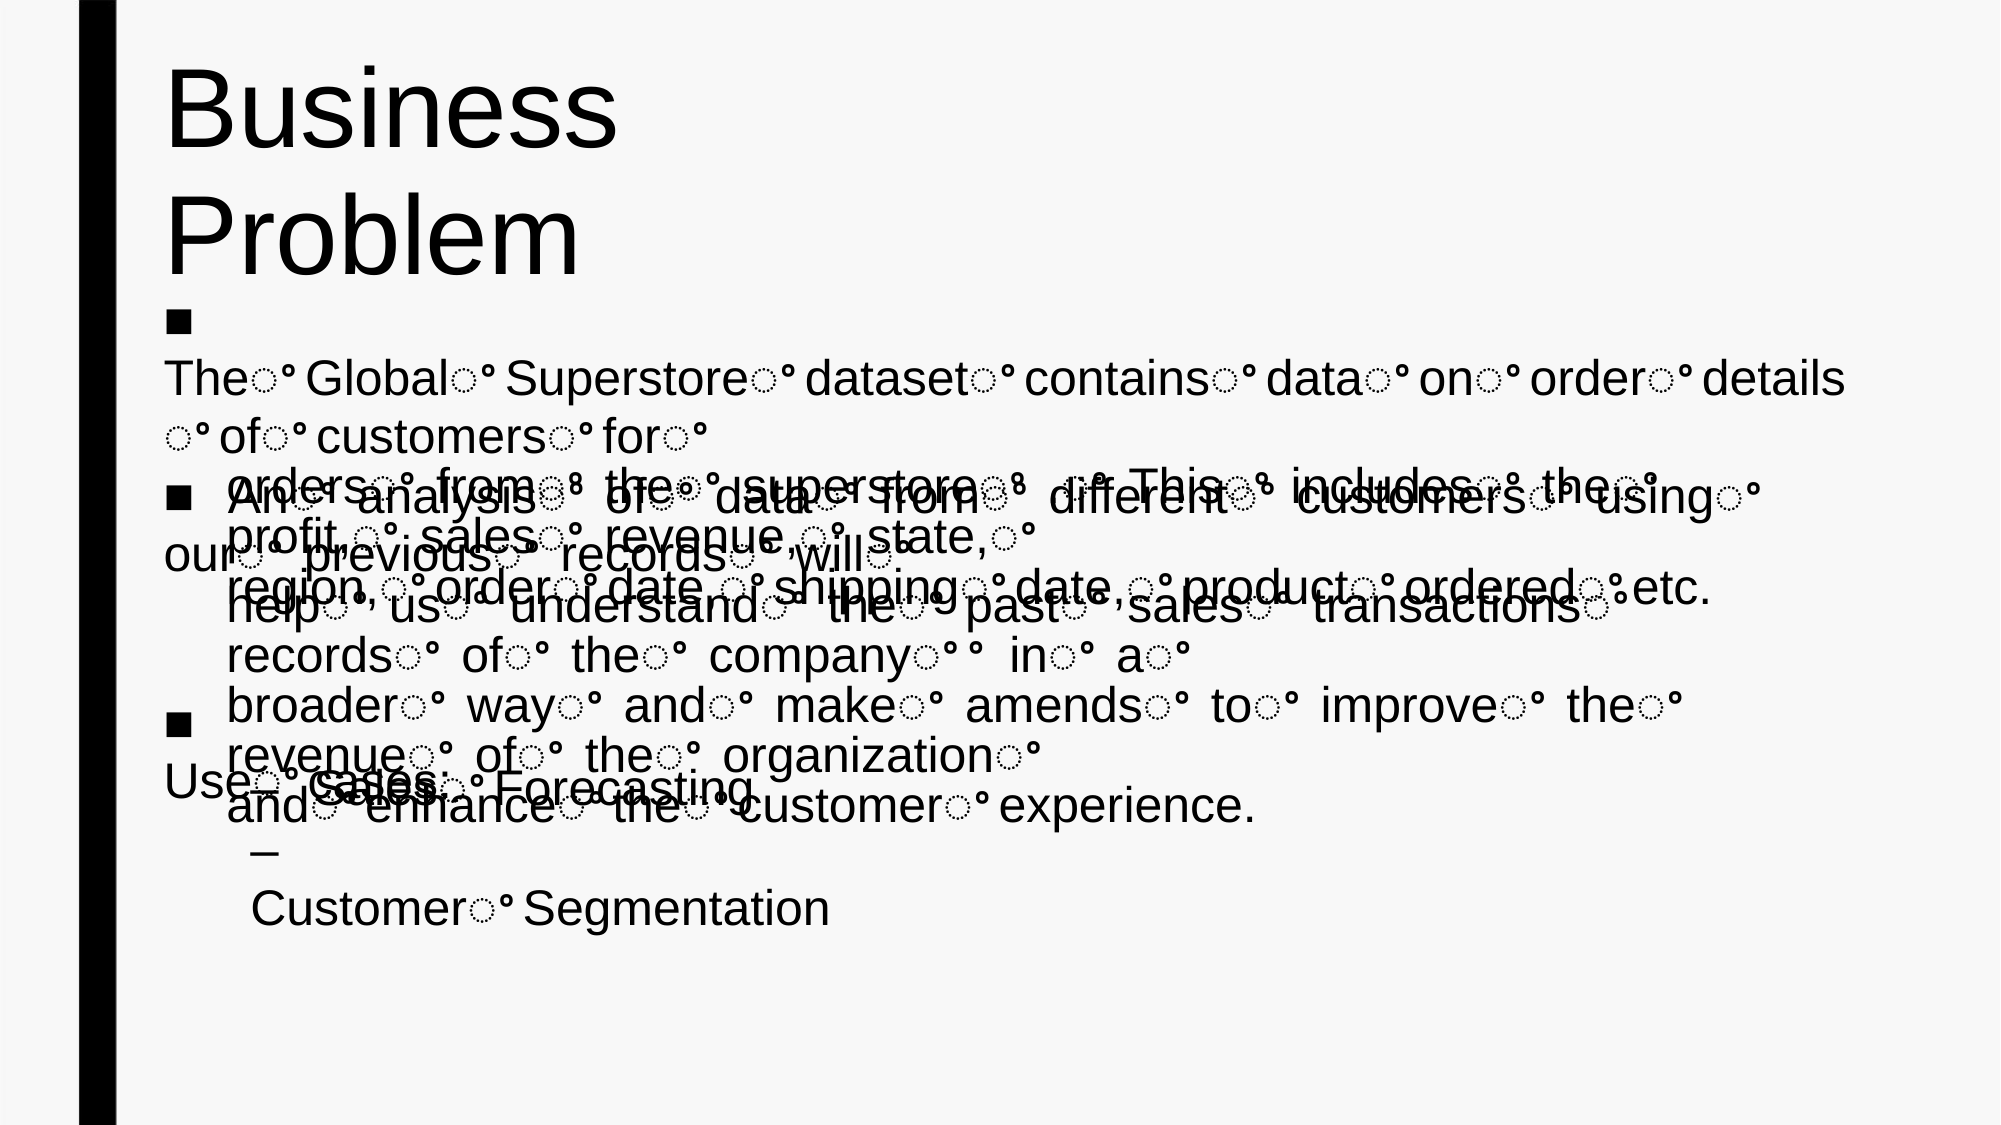

Business Problem
■ TheꢀGlobalꢀSuperstoreꢀdatasetꢀcontainsꢀdataꢀonꢀorderꢀdetailsꢀofꢀcustomersꢀforꢀ
ordersꢀ fromꢀ theꢀ superstoreꢀ .ꢀ Thisꢀ includesꢀ theꢀ profit,ꢀ salesꢀ revenue,ꢀ state,ꢀ
region,ꢀorderꢀdate,ꢀshippingꢀdate,ꢀproductꢀorderedꢀetc.
■ Anꢀ analysisꢀ ofꢀ dataꢀ fromꢀ differentꢀ customersꢀ usingꢀ ourꢀ previousꢀ recordsꢀ willꢀ
helpꢀ usꢀ understandꢀ theꢀ pastꢀ salesꢀ transactionsꢀ recordsꢀ ofꢀ theꢀ companyꢀꢀ inꢀ aꢀ
broaderꢀ wayꢀ andꢀ makeꢀ amendsꢀ toꢀ improveꢀ theꢀ revenueꢀ ofꢀ theꢀ organizationꢀ
andꢀenhanceꢀtheꢀcustomerꢀexperience.
■ Useꢀcases:
– SalesꢀForecasting
– CustomerꢀSegmentation